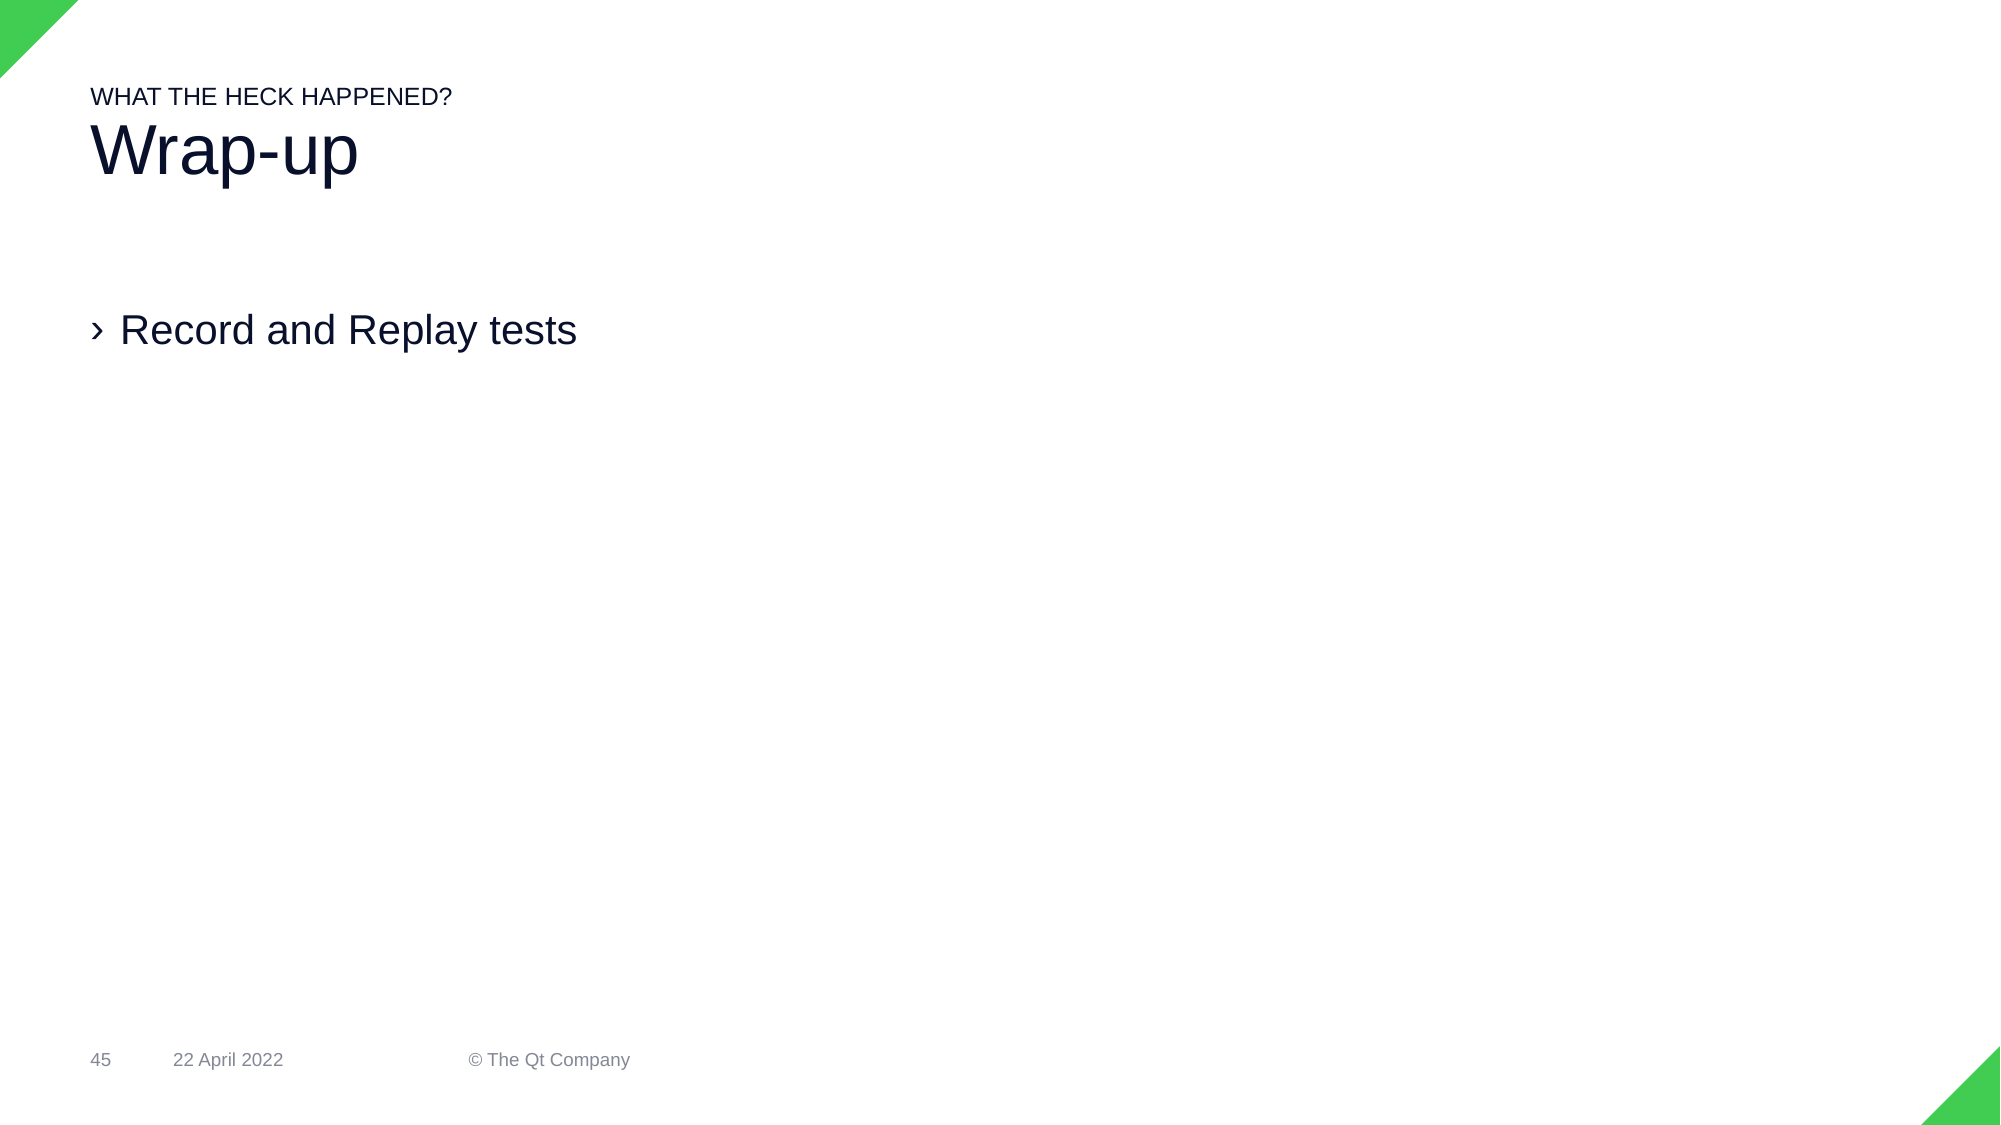

What the heck happened?
# Wrap-up
Record and Replay tests

45
22 April 2022
© The Qt Company